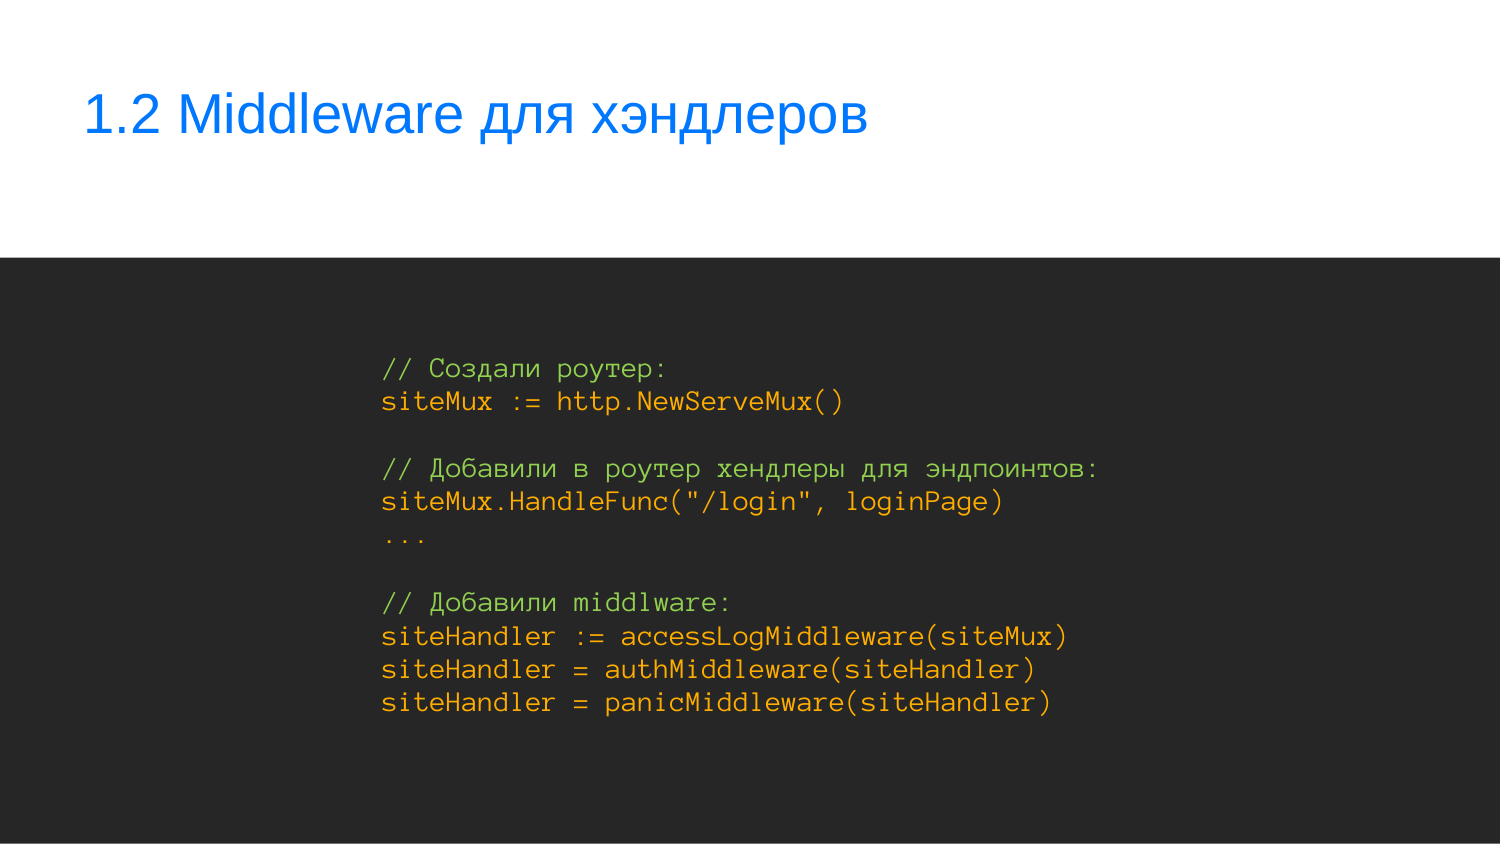

1.2 Middleware для хэндлеров

// Создали роутер:
siteMux := http.NewServeMux()
// Добавили в роутер хендлеры для эндпоинтов:
siteMux.HandleFunc("/login", loginPage)
...
// Добавили middlware:
siteHandler := accessLogMiddleware(siteMux)
siteHandler = authMiddleware(siteHandler)
siteHandler = panicMiddleware(siteHandler)